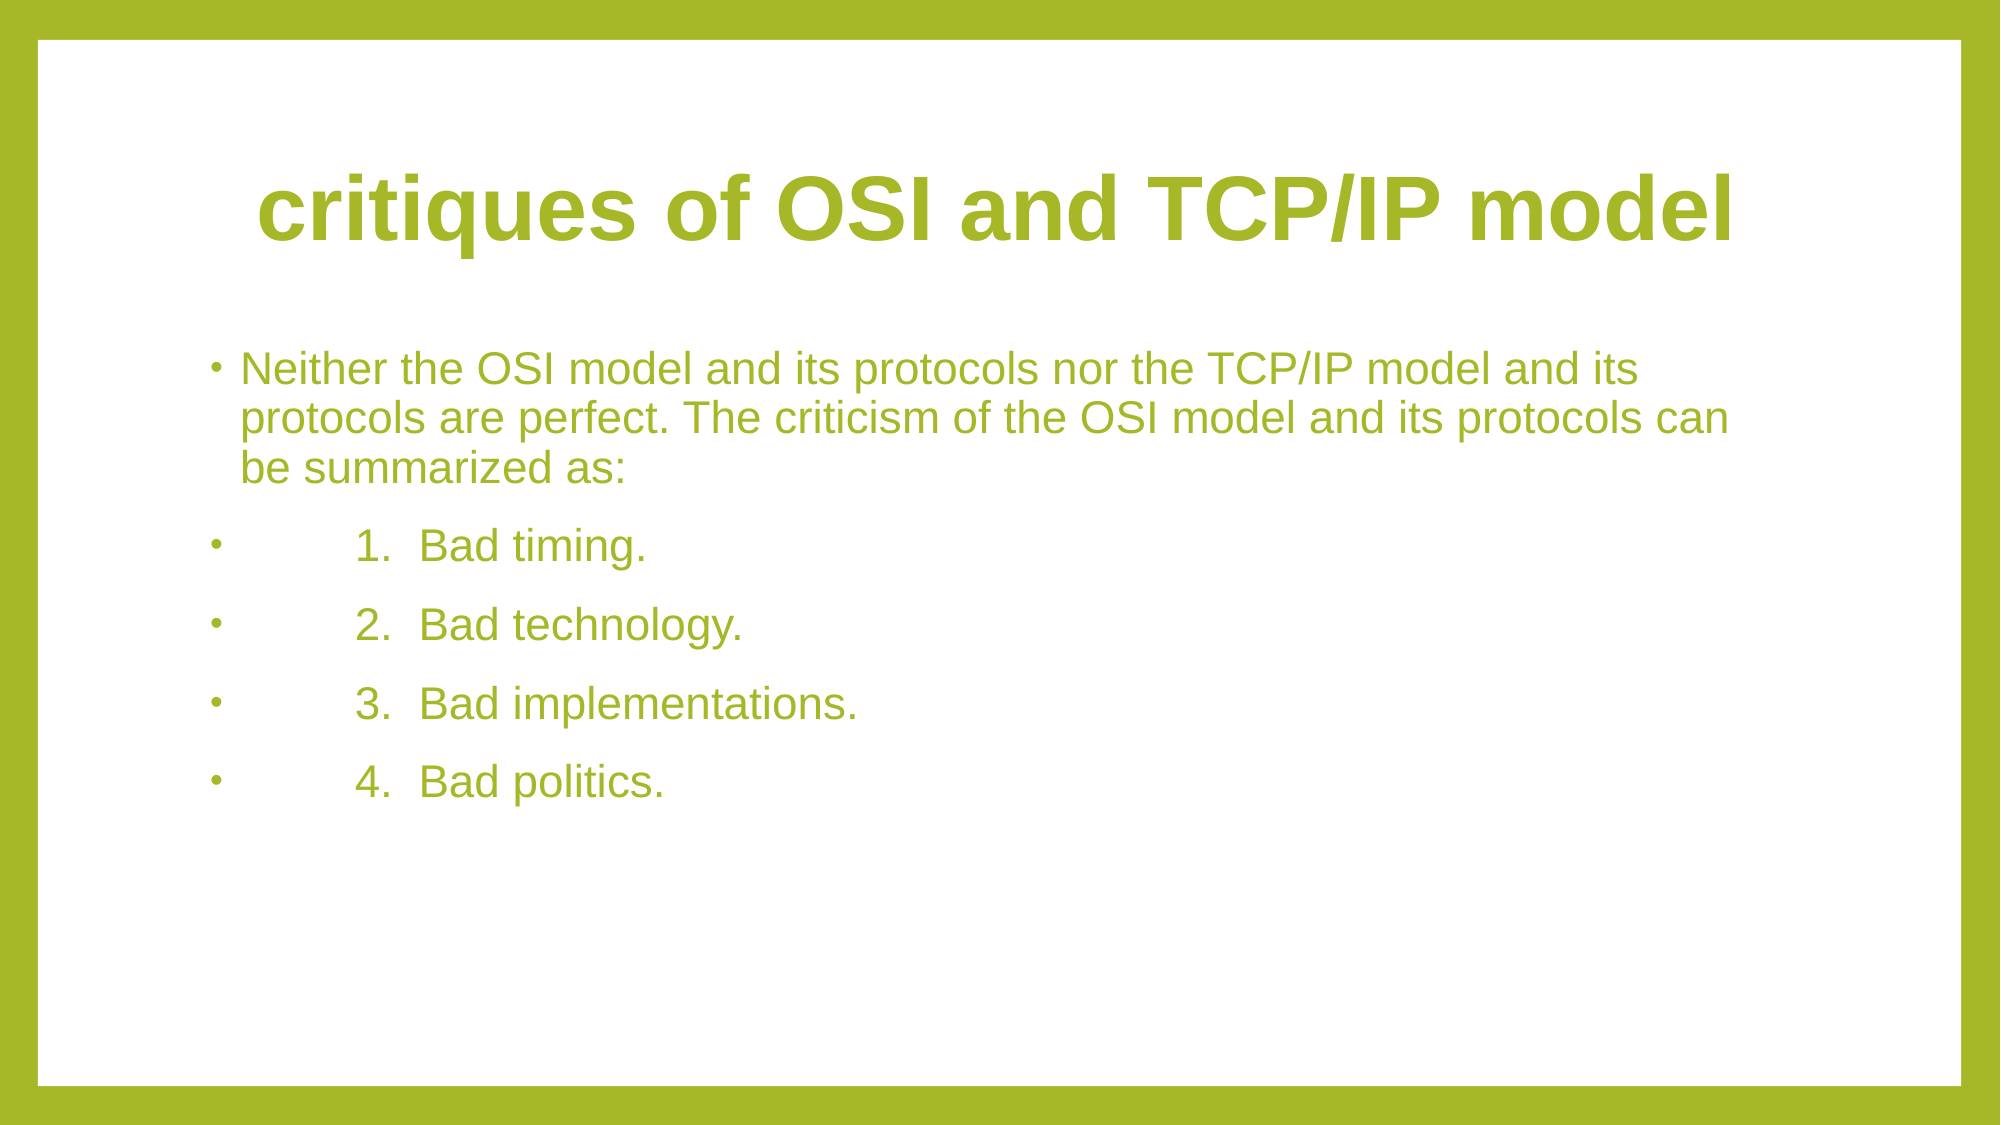

# critiques of OSI and TCP/IP model
Neither the OSI model and its protocols nor the TCP/IP model and its protocols are perfect. The criticism of the OSI model and its protocols can be summarized as:
         1.  Bad timing.
         2.  Bad technology.
         3.  Bad implementations.
         4.  Bad politics.